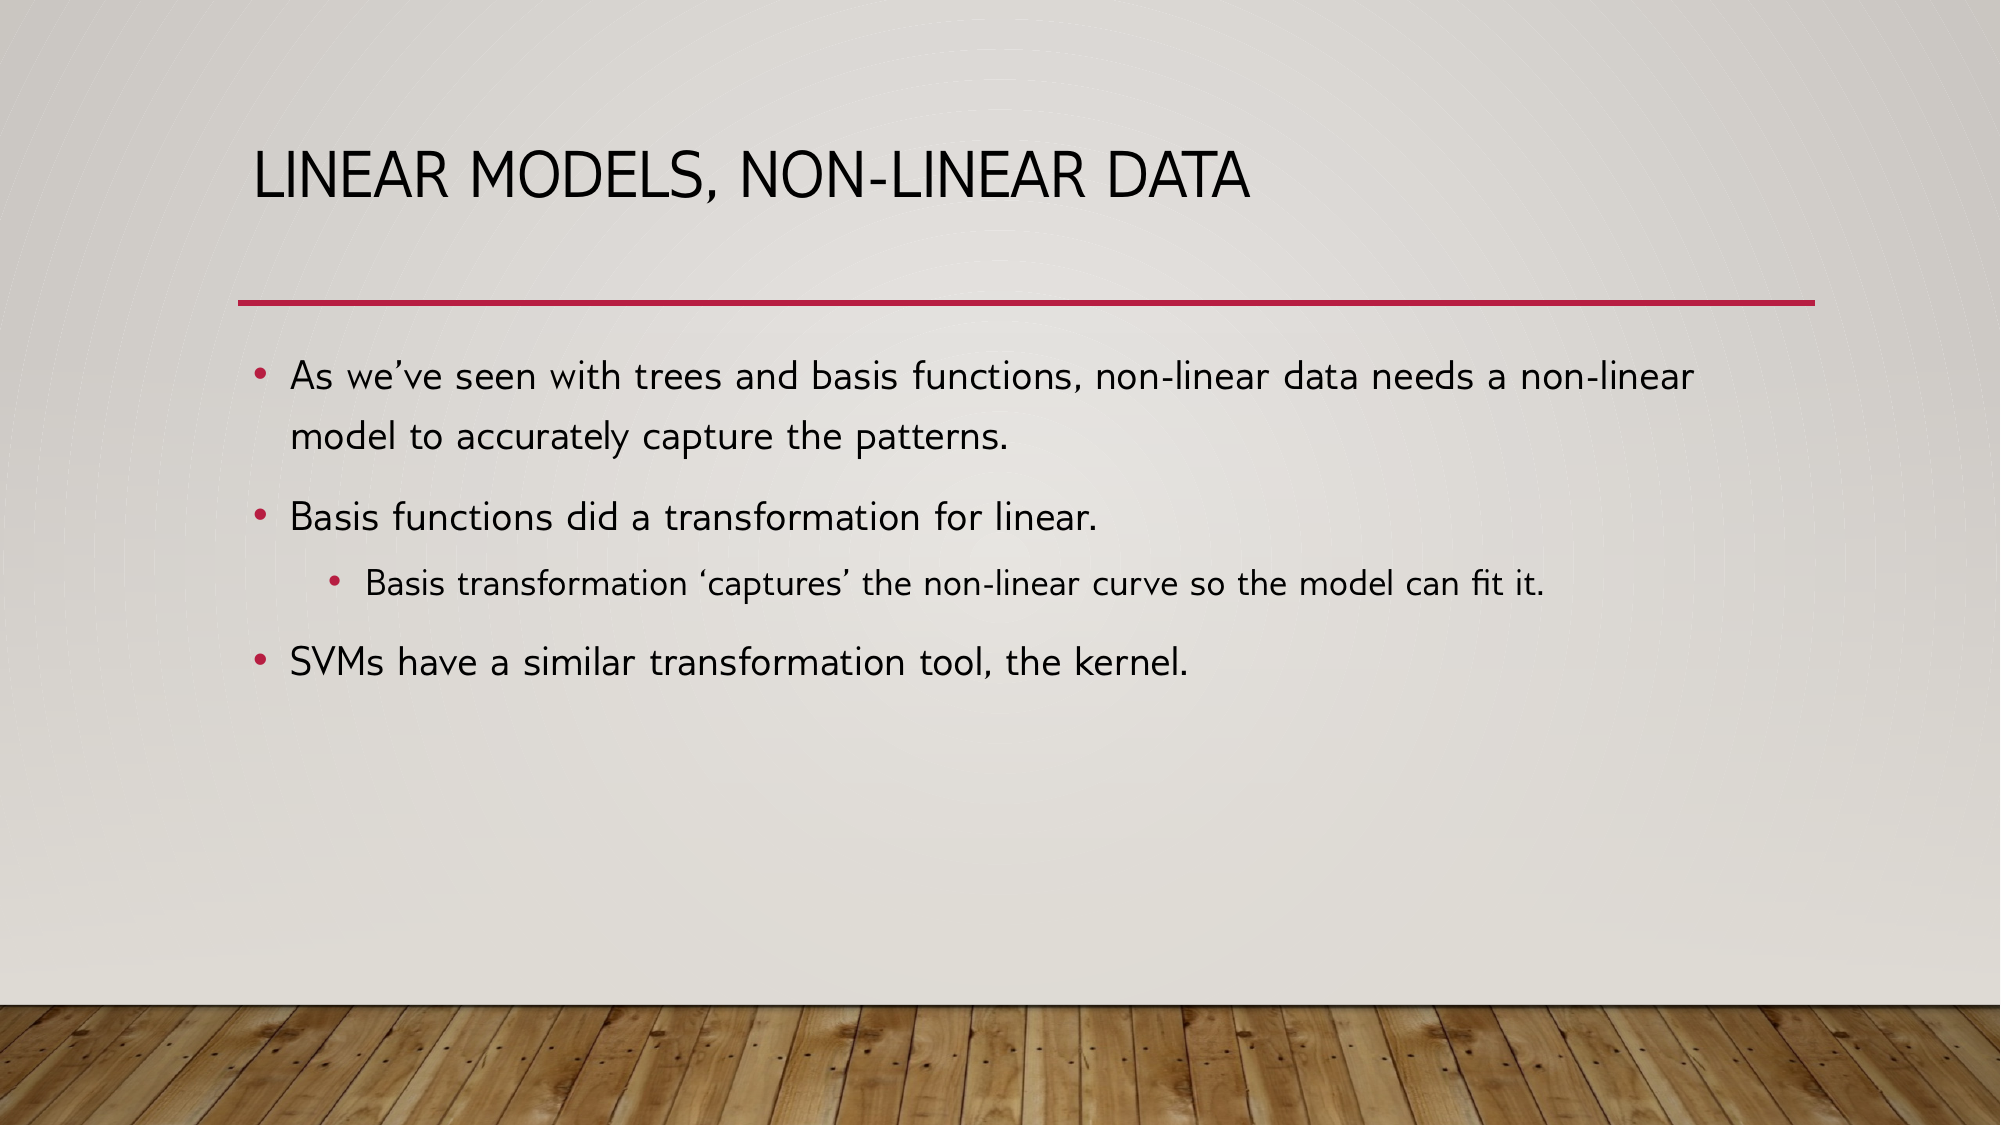

# Linear models, Non-Linear Data
As we’ve seen with trees and basis functions, non-linear data needs a non-linear model to accurately capture the patterns.
Basis functions did a transformation for linear.
Basis transformation ‘captures’ the non-linear curve so the model can fit it.
SVMs have a similar transformation tool, the kernel.